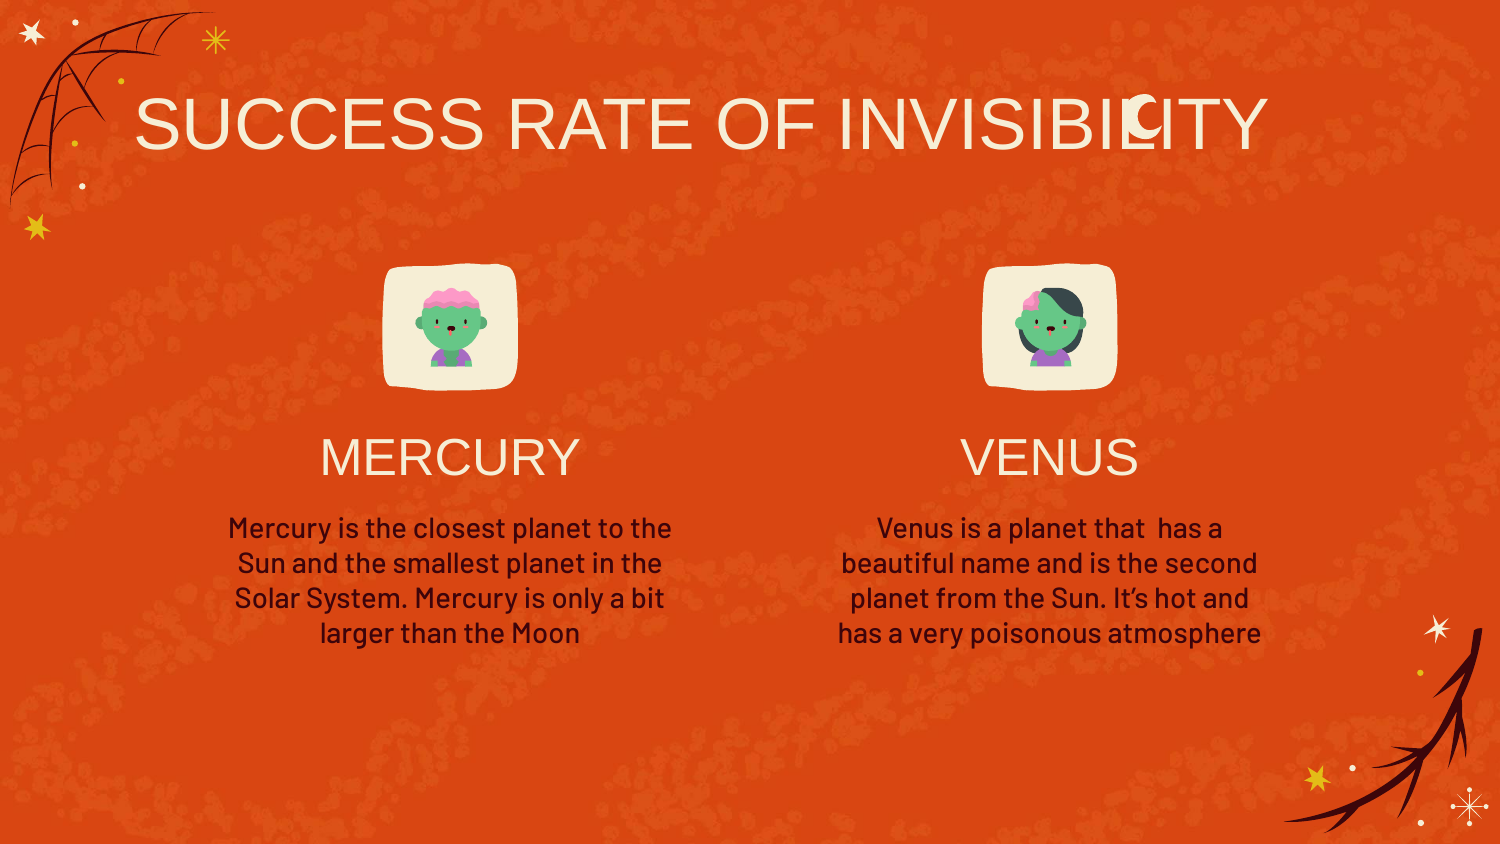

# SUCCESS RATE OF INVISIBILITY

MERCURY
VENUS
Mercury is the closest planet to the Sun and the smallest planet in the Solar System. Mercury is only a bit larger than the Moon
Venus is a planet that  has a beautiful name and is the second planet from the Sun. It’s hot and has a very poisonous atmosphere